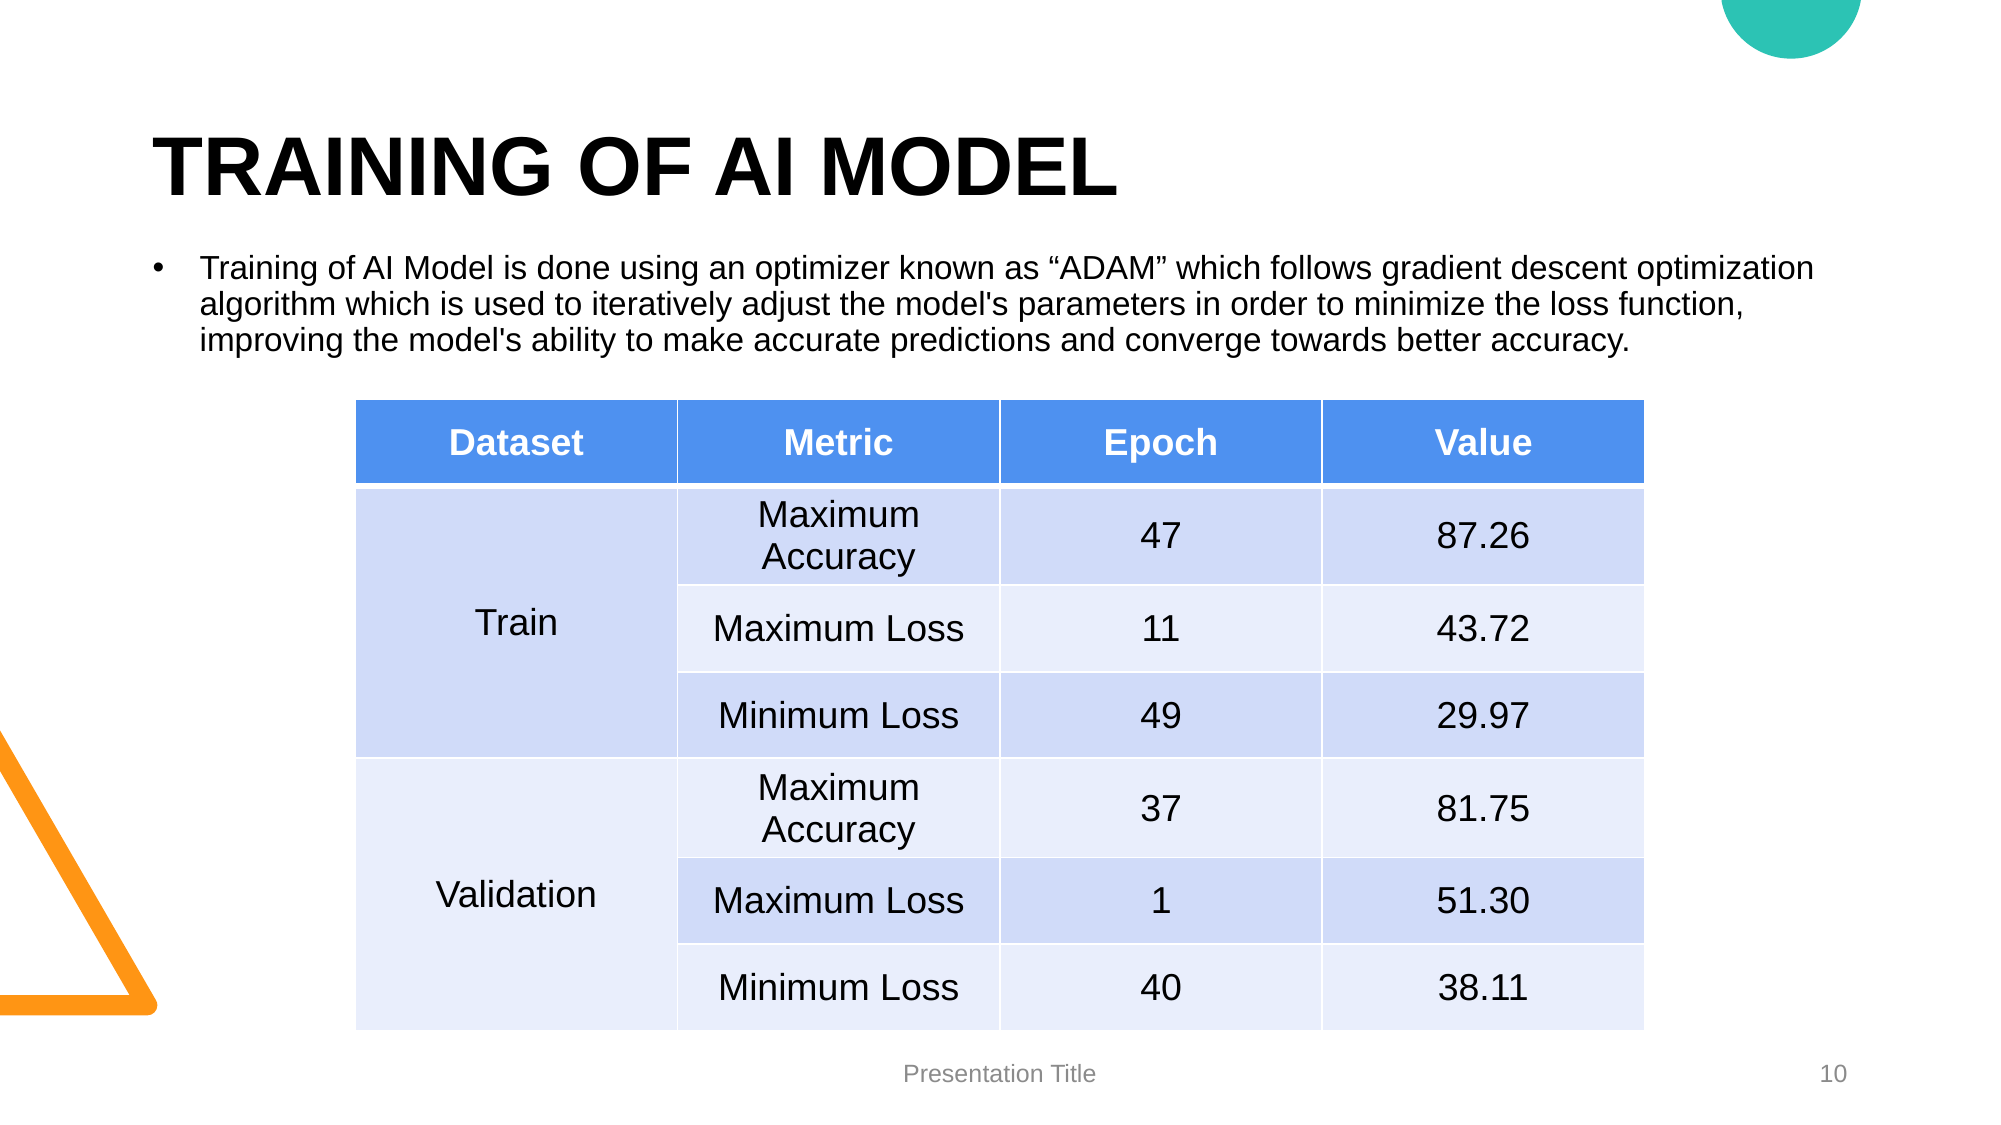

# TRAINING OF AI MODEL
Training of AI Model is done using an optimizer known as “ADAM” which follows gradient descent optimization algorithm which is used to iteratively adjust the model's parameters in order to minimize the loss function, improving the model's ability to make accurate predictions and converge towards better accuracy.
| Dataset | Metric | Epoch | Value |
| --- | --- | --- | --- |
| Train | Maximum Accuracy | 47 | 87.26 |
|  | Maximum Loss | 11 | 43.72 |
|  | Minimum Loss | 49 | 29.97 |
| Validation | Maximum Accuracy | 37 | 81.75 |
|  | Maximum Loss | 1 | 51.30 |
|  | Minimum Loss | 40 | 38.11 |
Presentation Title
10